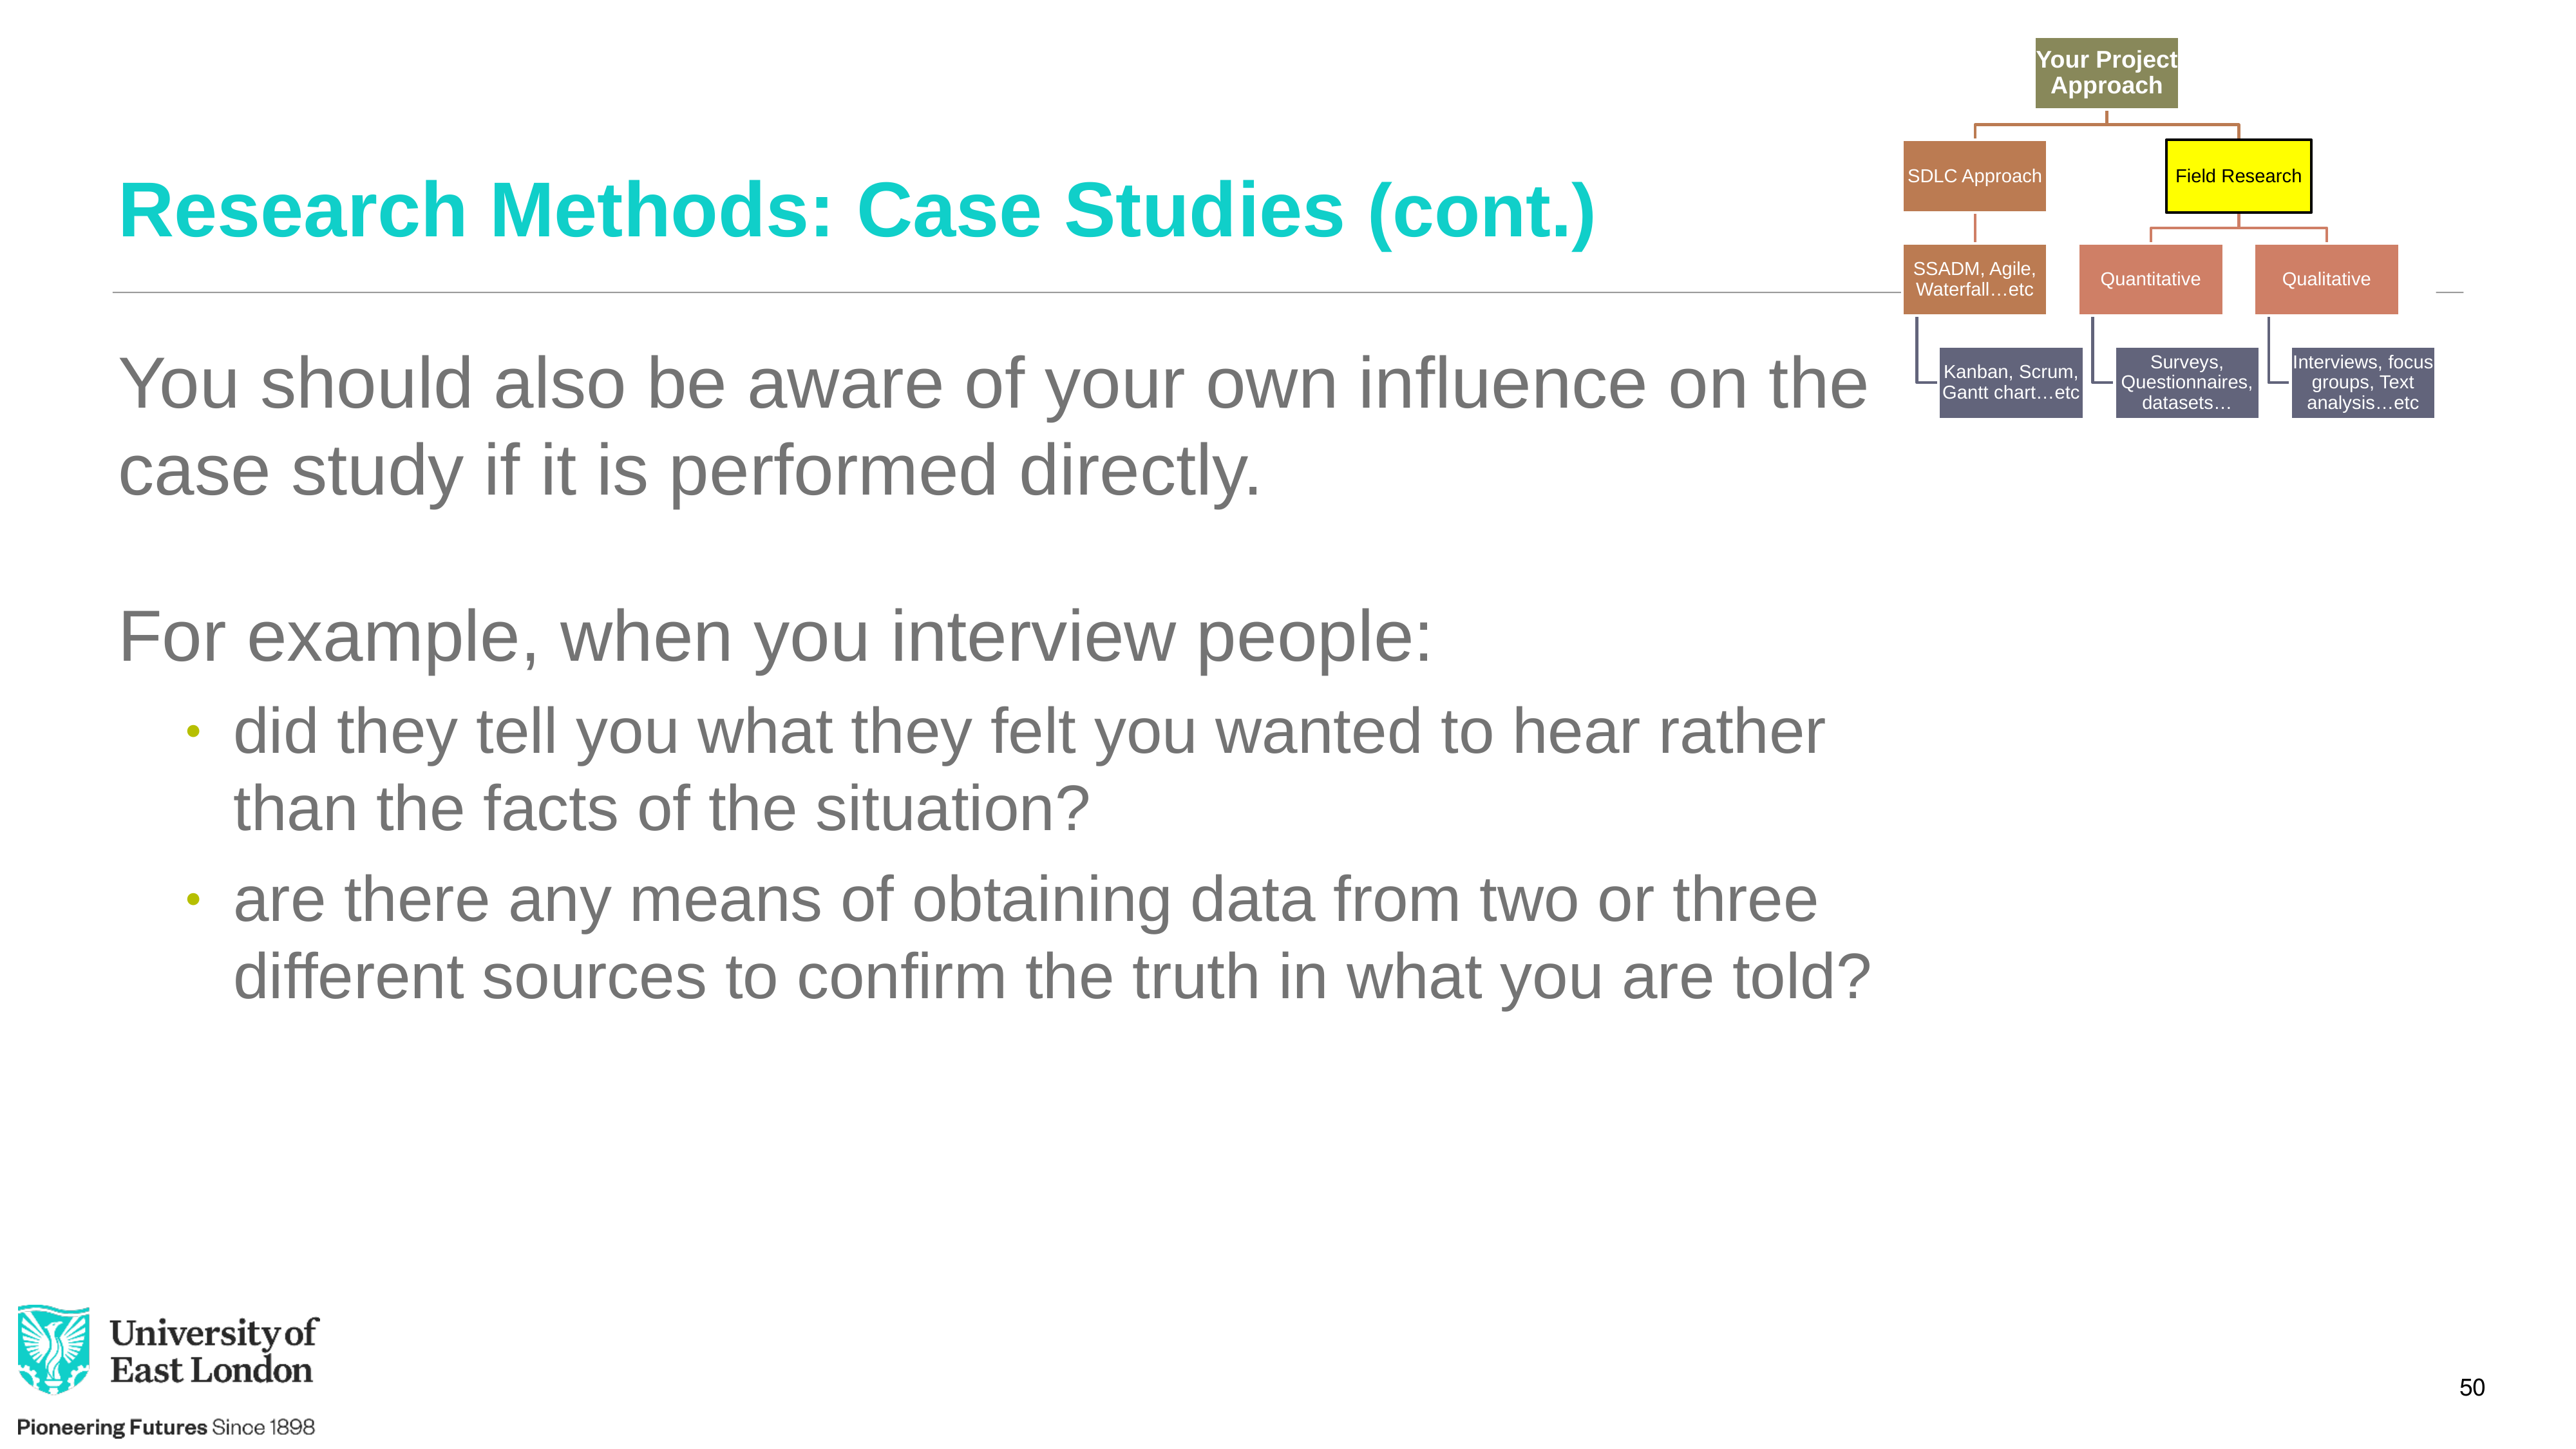

Your Project Approach
SDLC Approach
SSADM, Agile, Waterfall…etc
Kanban, Scrum, Gantt chart…etc
Field Research
Quantitative
Surveys, Questionnaires, datasets…
Qualitative
Interviews, focus groups, Text analysis…etc
# Research Methods: Case Studies (cont.)
You should also be aware of your own influence on the case study if it is performed directly.
For example, when you interview people:
did they tell you what they felt you wanted to hear rather than the facts of the situation?
are there any means of obtaining data from two or three different sources to confirm the truth in what you are told?
50